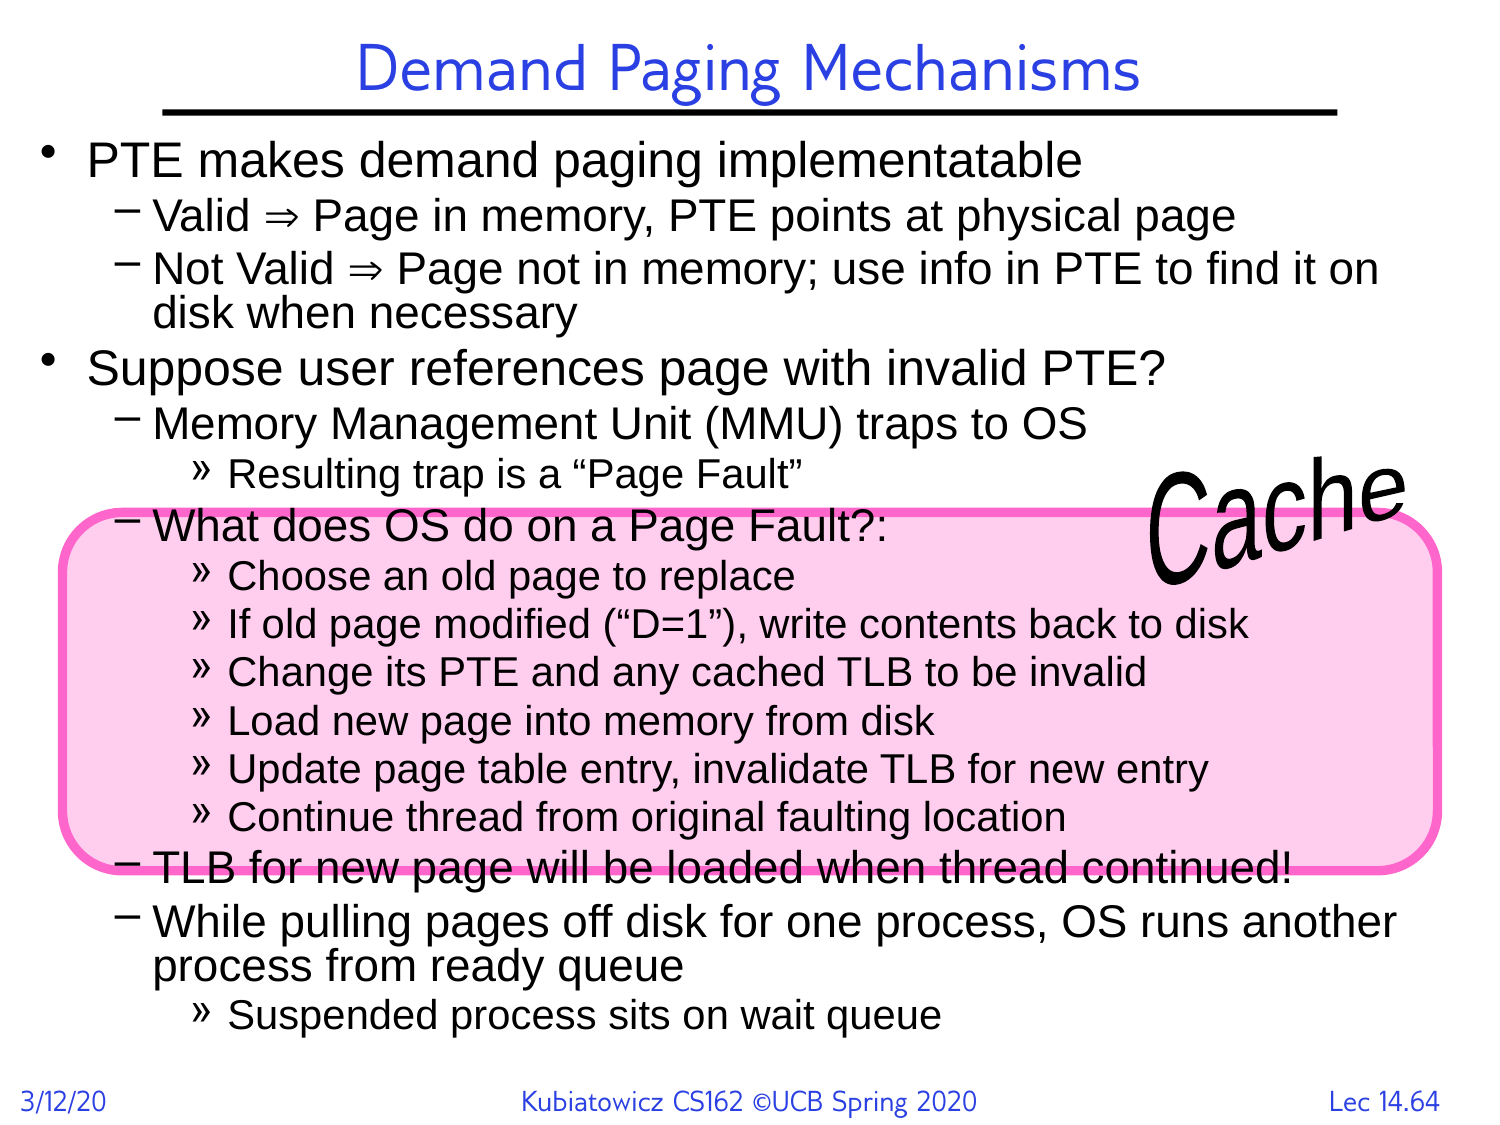

# Demand Paging Mechanisms
PTE makes demand paging implementatable
Valid ⇒ Page in memory, PTE points at physical page
Not Valid ⇒ Page not in memory; use info in PTE to find it on disk when necessary
Suppose user references page with invalid PTE?
Memory Management Unit (MMU) traps to OS
Resulting trap is a “Page Fault”
What does OS do on a Page Fault?:
Choose an old page to replace
If old page modified (“D=1”), write contents back to disk
Change its PTE and any cached TLB to be invalid
Load new page into memory from disk
Update page table entry, invalidate TLB for new entry
Continue thread from original faulting location
TLB for new page will be loaded when thread continued!
While pulling pages off disk for one process, OS runs another process from ready queue
Suspended process sits on wait queue
Cache